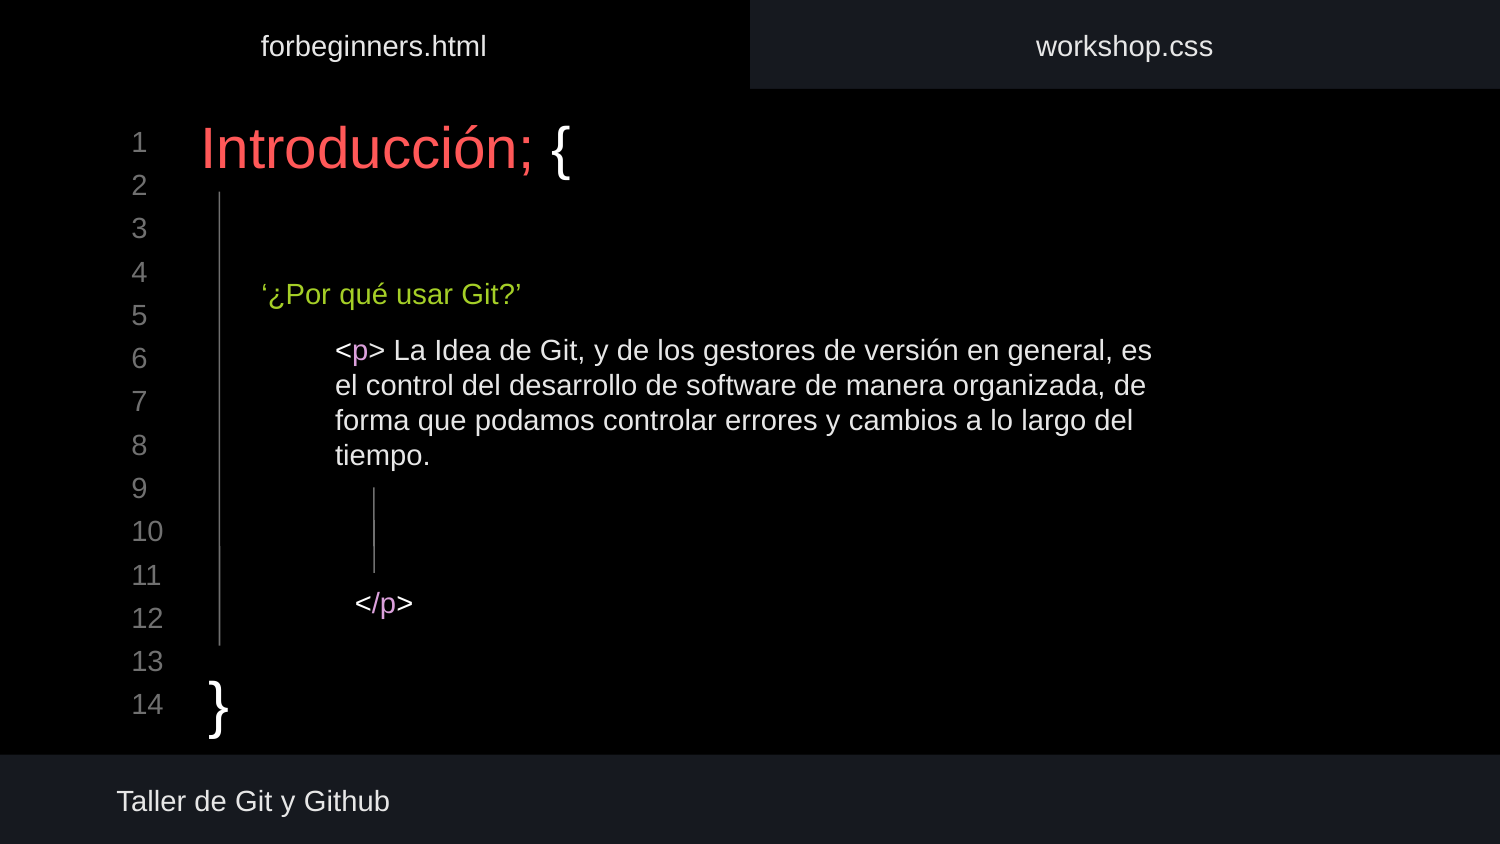

forbeginners.html
workshop.css
# Introducción; {

}
‘¿Por qué usar Git?’
<p> La Idea de Git, y de los gestores de versión en general, es el control del desarrollo de software de manera organizada, de forma que podamos controlar errores y cambios a lo largo del tiempo.

</p>
Taller de Git y Github